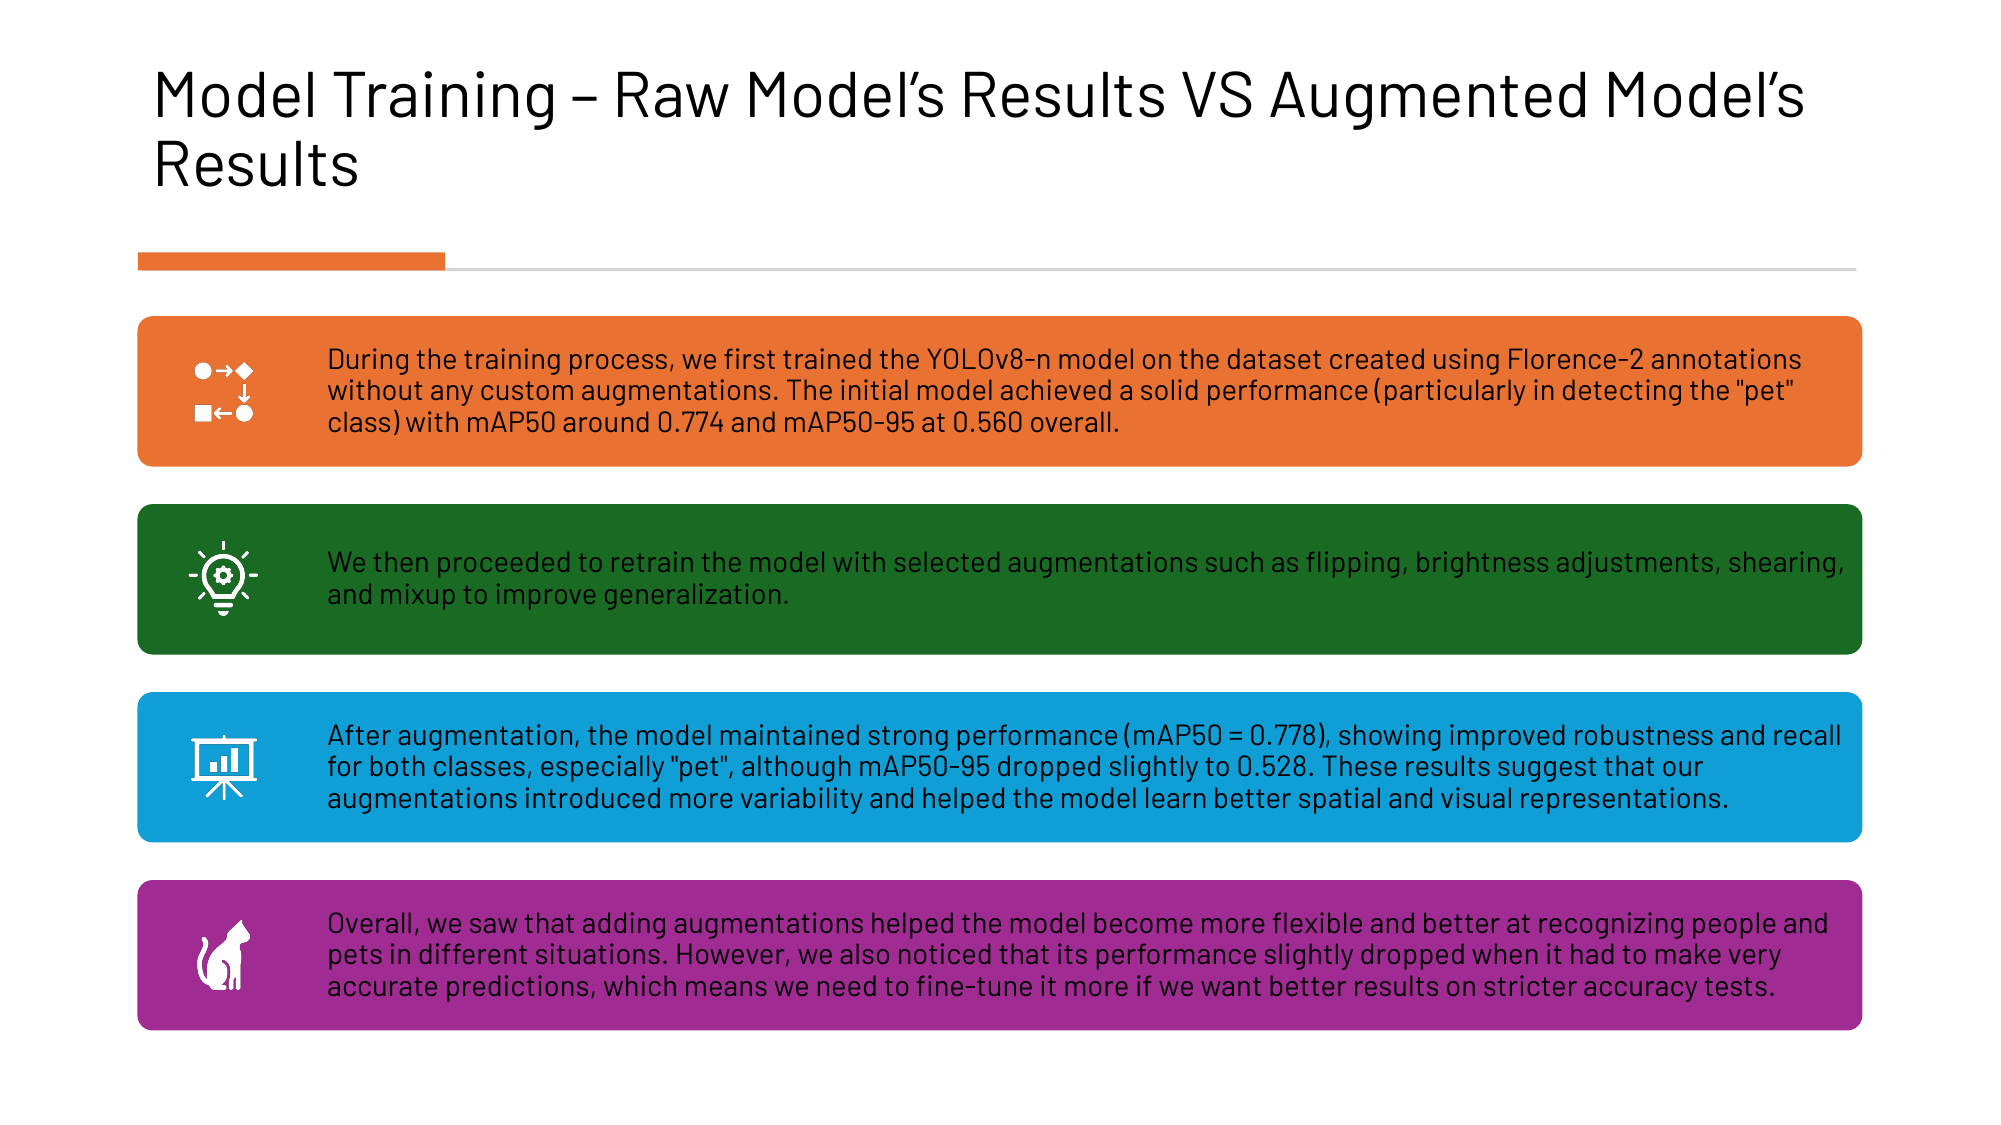

# Model Training – Raw Model’s Results VS Augmented Model’s Results

During the training process, we first trained the YOLOv8-n model on the dataset created using Florence-2 annotations without any custom augmentations. The initial model achieved a solid performance (particularly in detecting the "pet" class) with mAP50 around 0.774 and mAP50-95 at 0.560 overall.
We then proceeded to retrain the model with selected augmentations such as flipping, brightness adjustments, shearing, and mixup to improve generalization.
After augmentation, the model maintained strong performance (mAP50 = 0.778), showing improved robustness and recall for both classes, especially "pet", although mAP50-95 dropped slightly to 0.528. These results suggest that our augmentations introduced more variability and helped the model learn better spatial and visual representations.
Overall, we saw that adding augmentations helped the model become more flexible and better at recognizing people and pets in different situations. However, we also noticed that its performance slightly dropped when it had to make very accurate predictions, which means we need to fine-tune it more if we want better results on stricter accuracy tests.